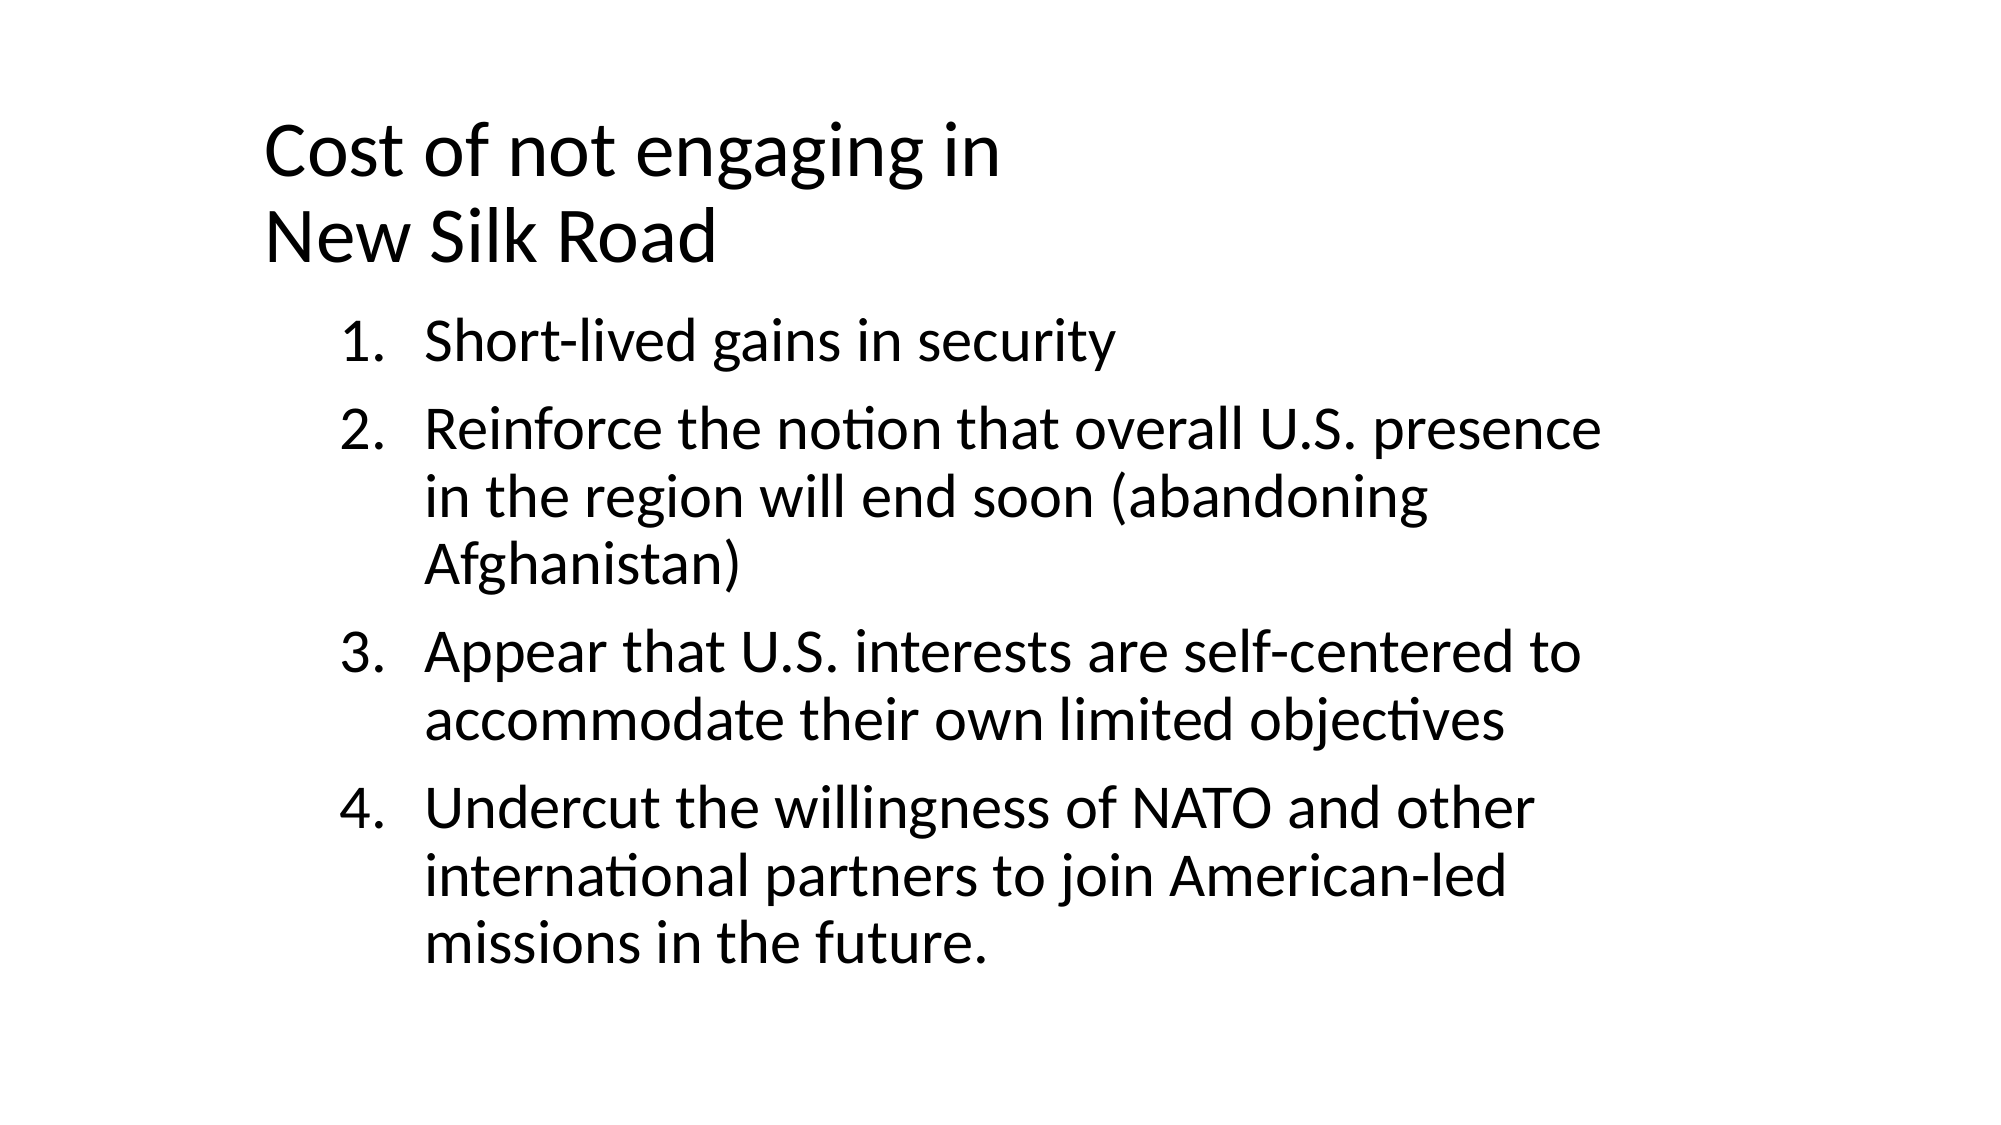

# Cost of not engaging in New Silk Road
Short-lived gains in security
Reinforce the notion that overall U.S. presence in the region will end soon (abandoning Afghanistan)
Appear that U.S. interests are self-centered to accommodate their own limited objectives
Undercut the willingness of NATO and other international partners to join American-led missions in the future.